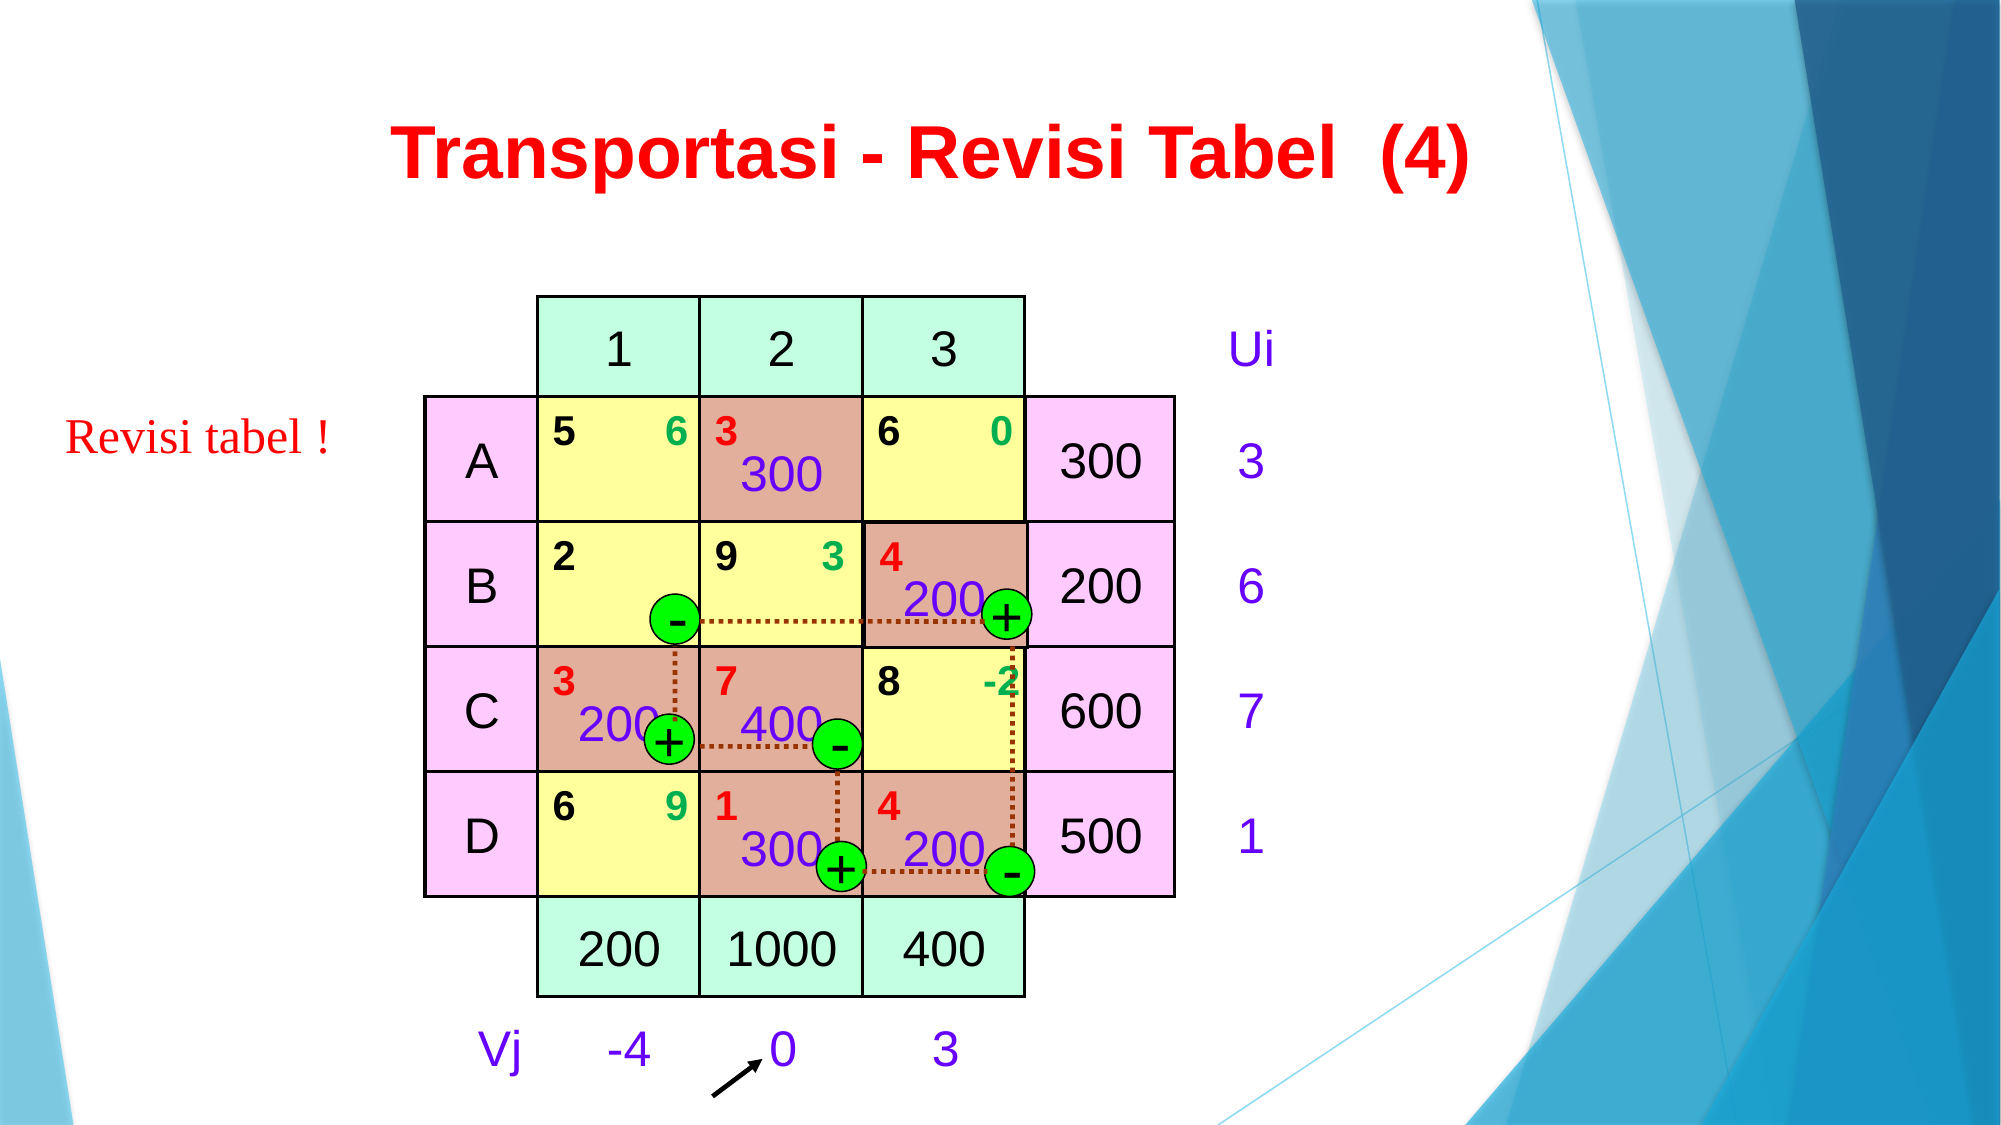

Transportasi - Revisi Tabel  (4)

1

2

3

A

5

3

6

300

B

2

9

4

200

C

3

7

8

600

D

6

1

4

500

200

1000

400

5

3
0
300

2
200

7
600

1
100

4
400

5

3
0
Ui
Revisi tabel !
6
0
3

2
3
-5

4
6
200
-

+

3

7
-2

7
200
400
+

-

9

1

4
1
300
200
+

-

Vj
-4
0
3